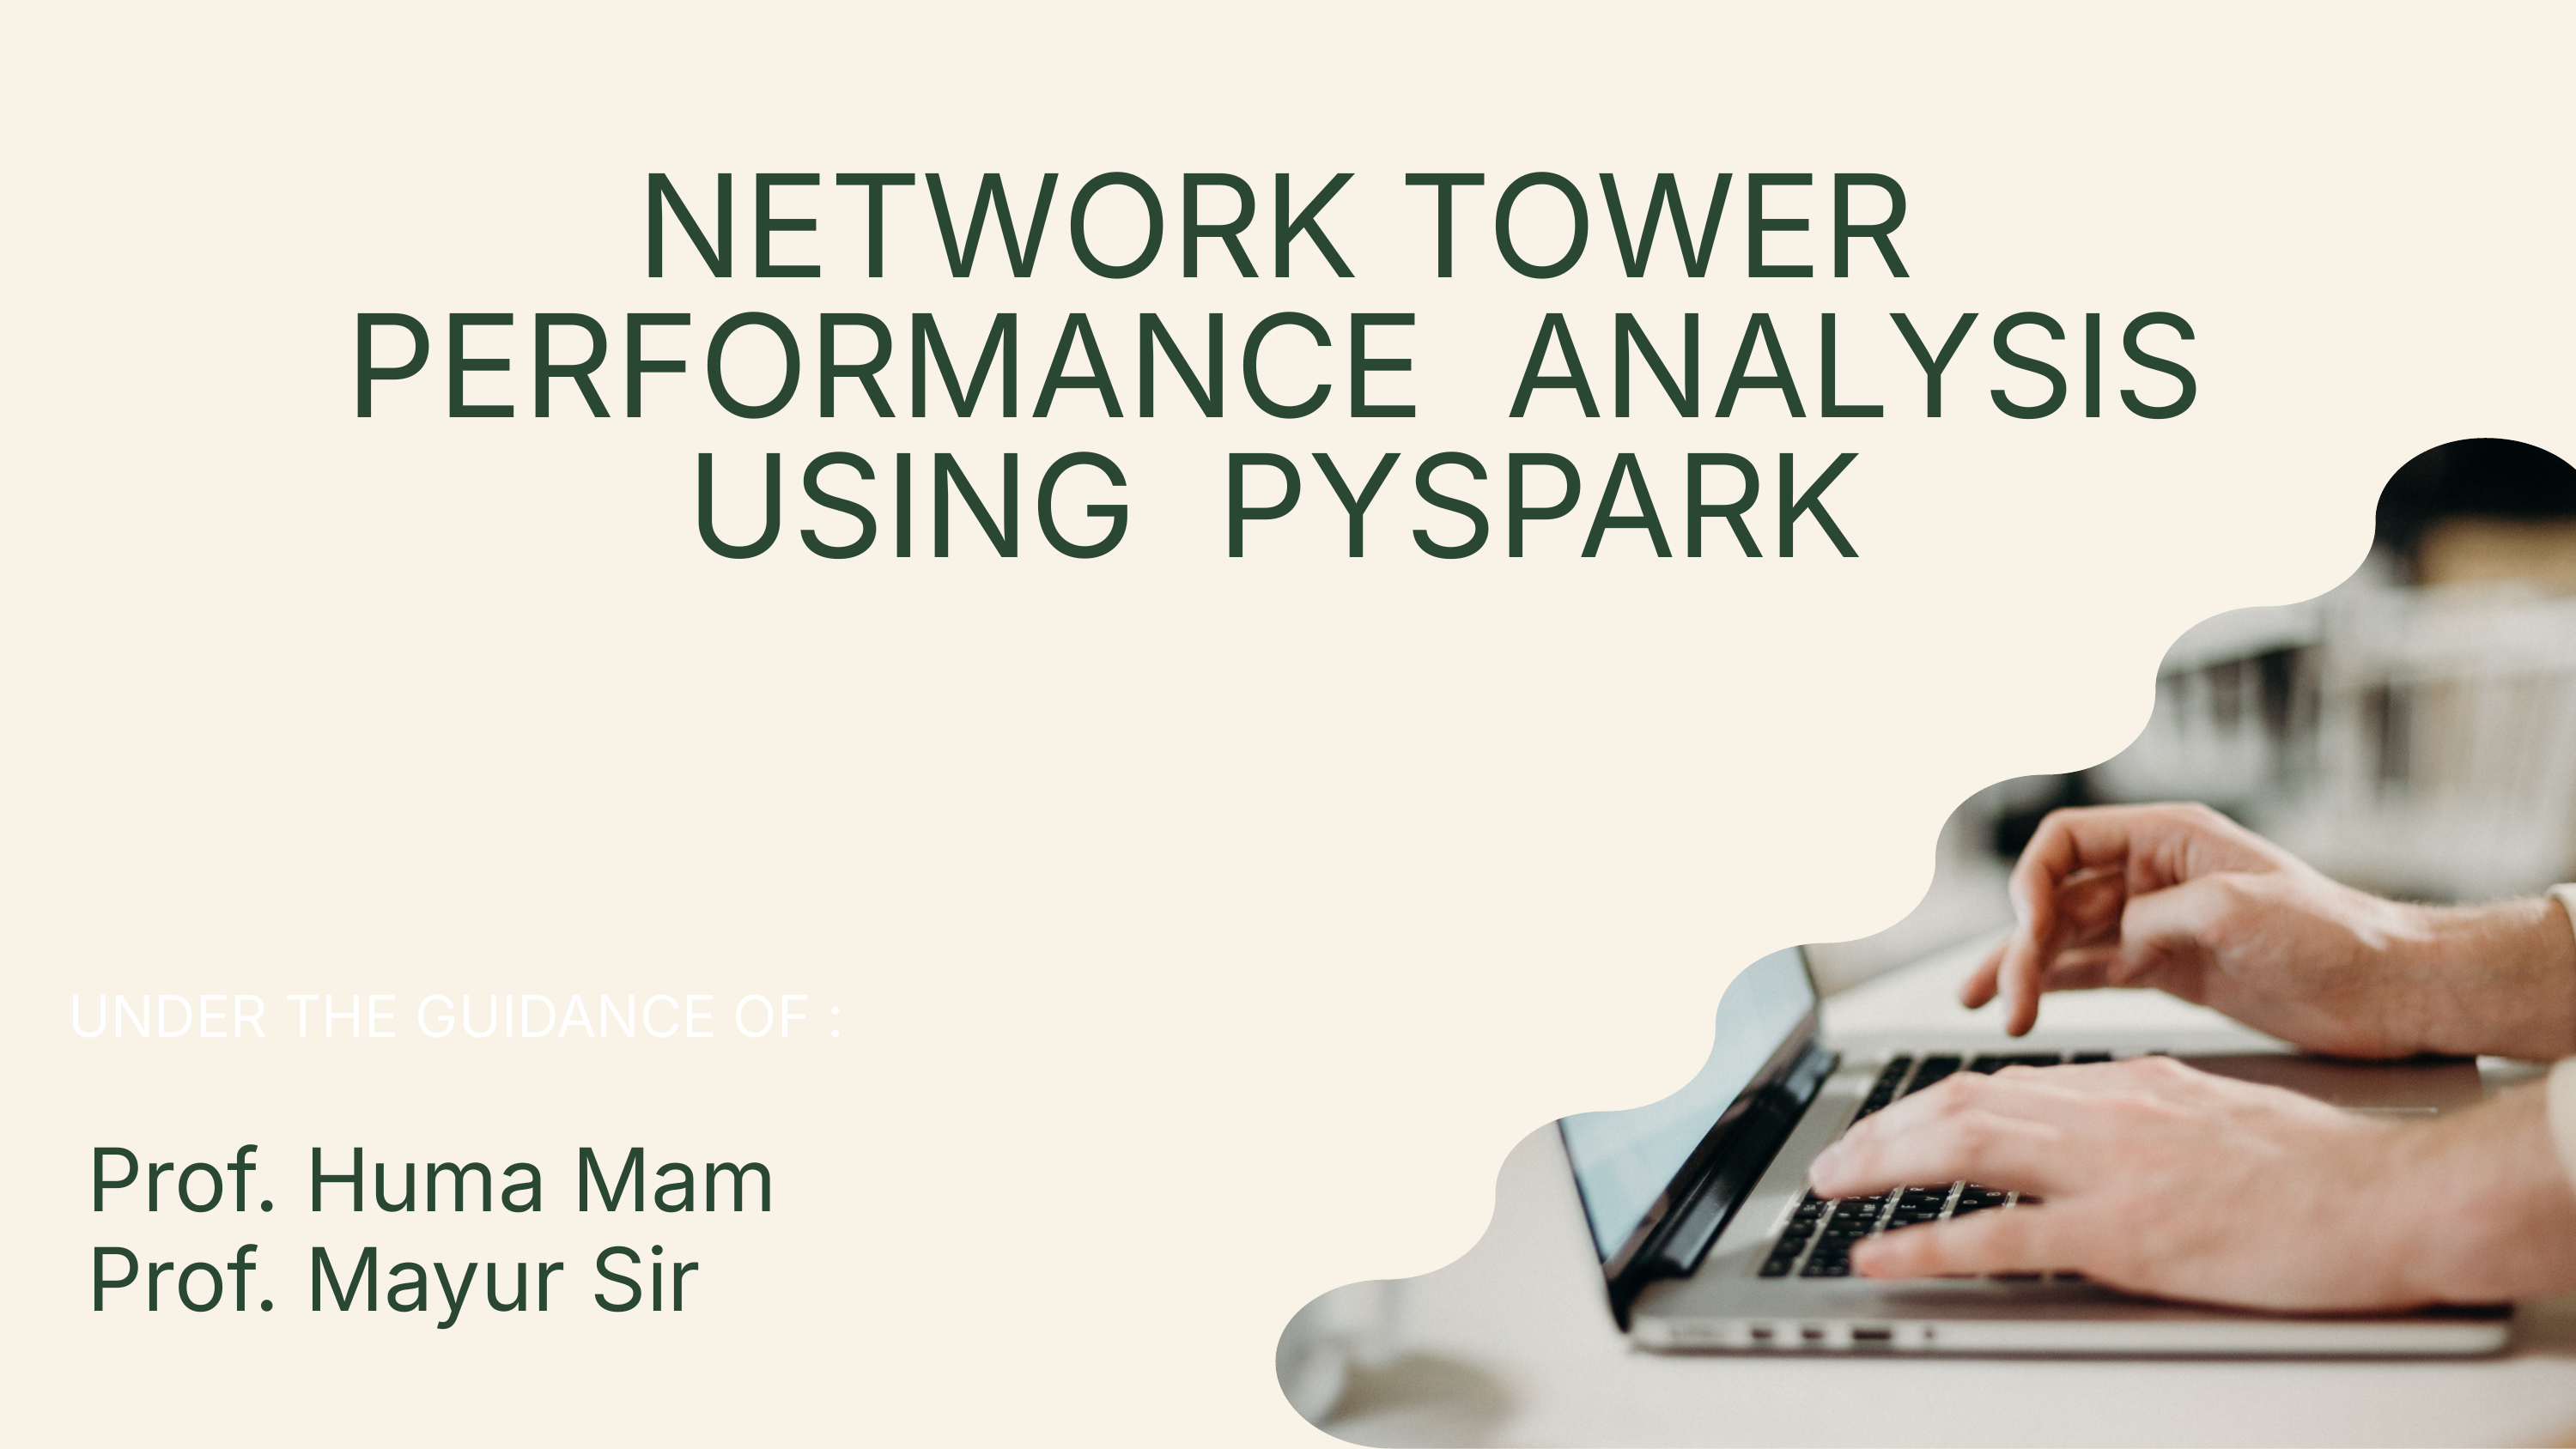

NETWORK TOWER PERFORMANCE  ANALYSIS USING  PYSPARK

UNDER THE GUIDANCE OF :
Prof. Huma Mam
Prof. Mayur Sir